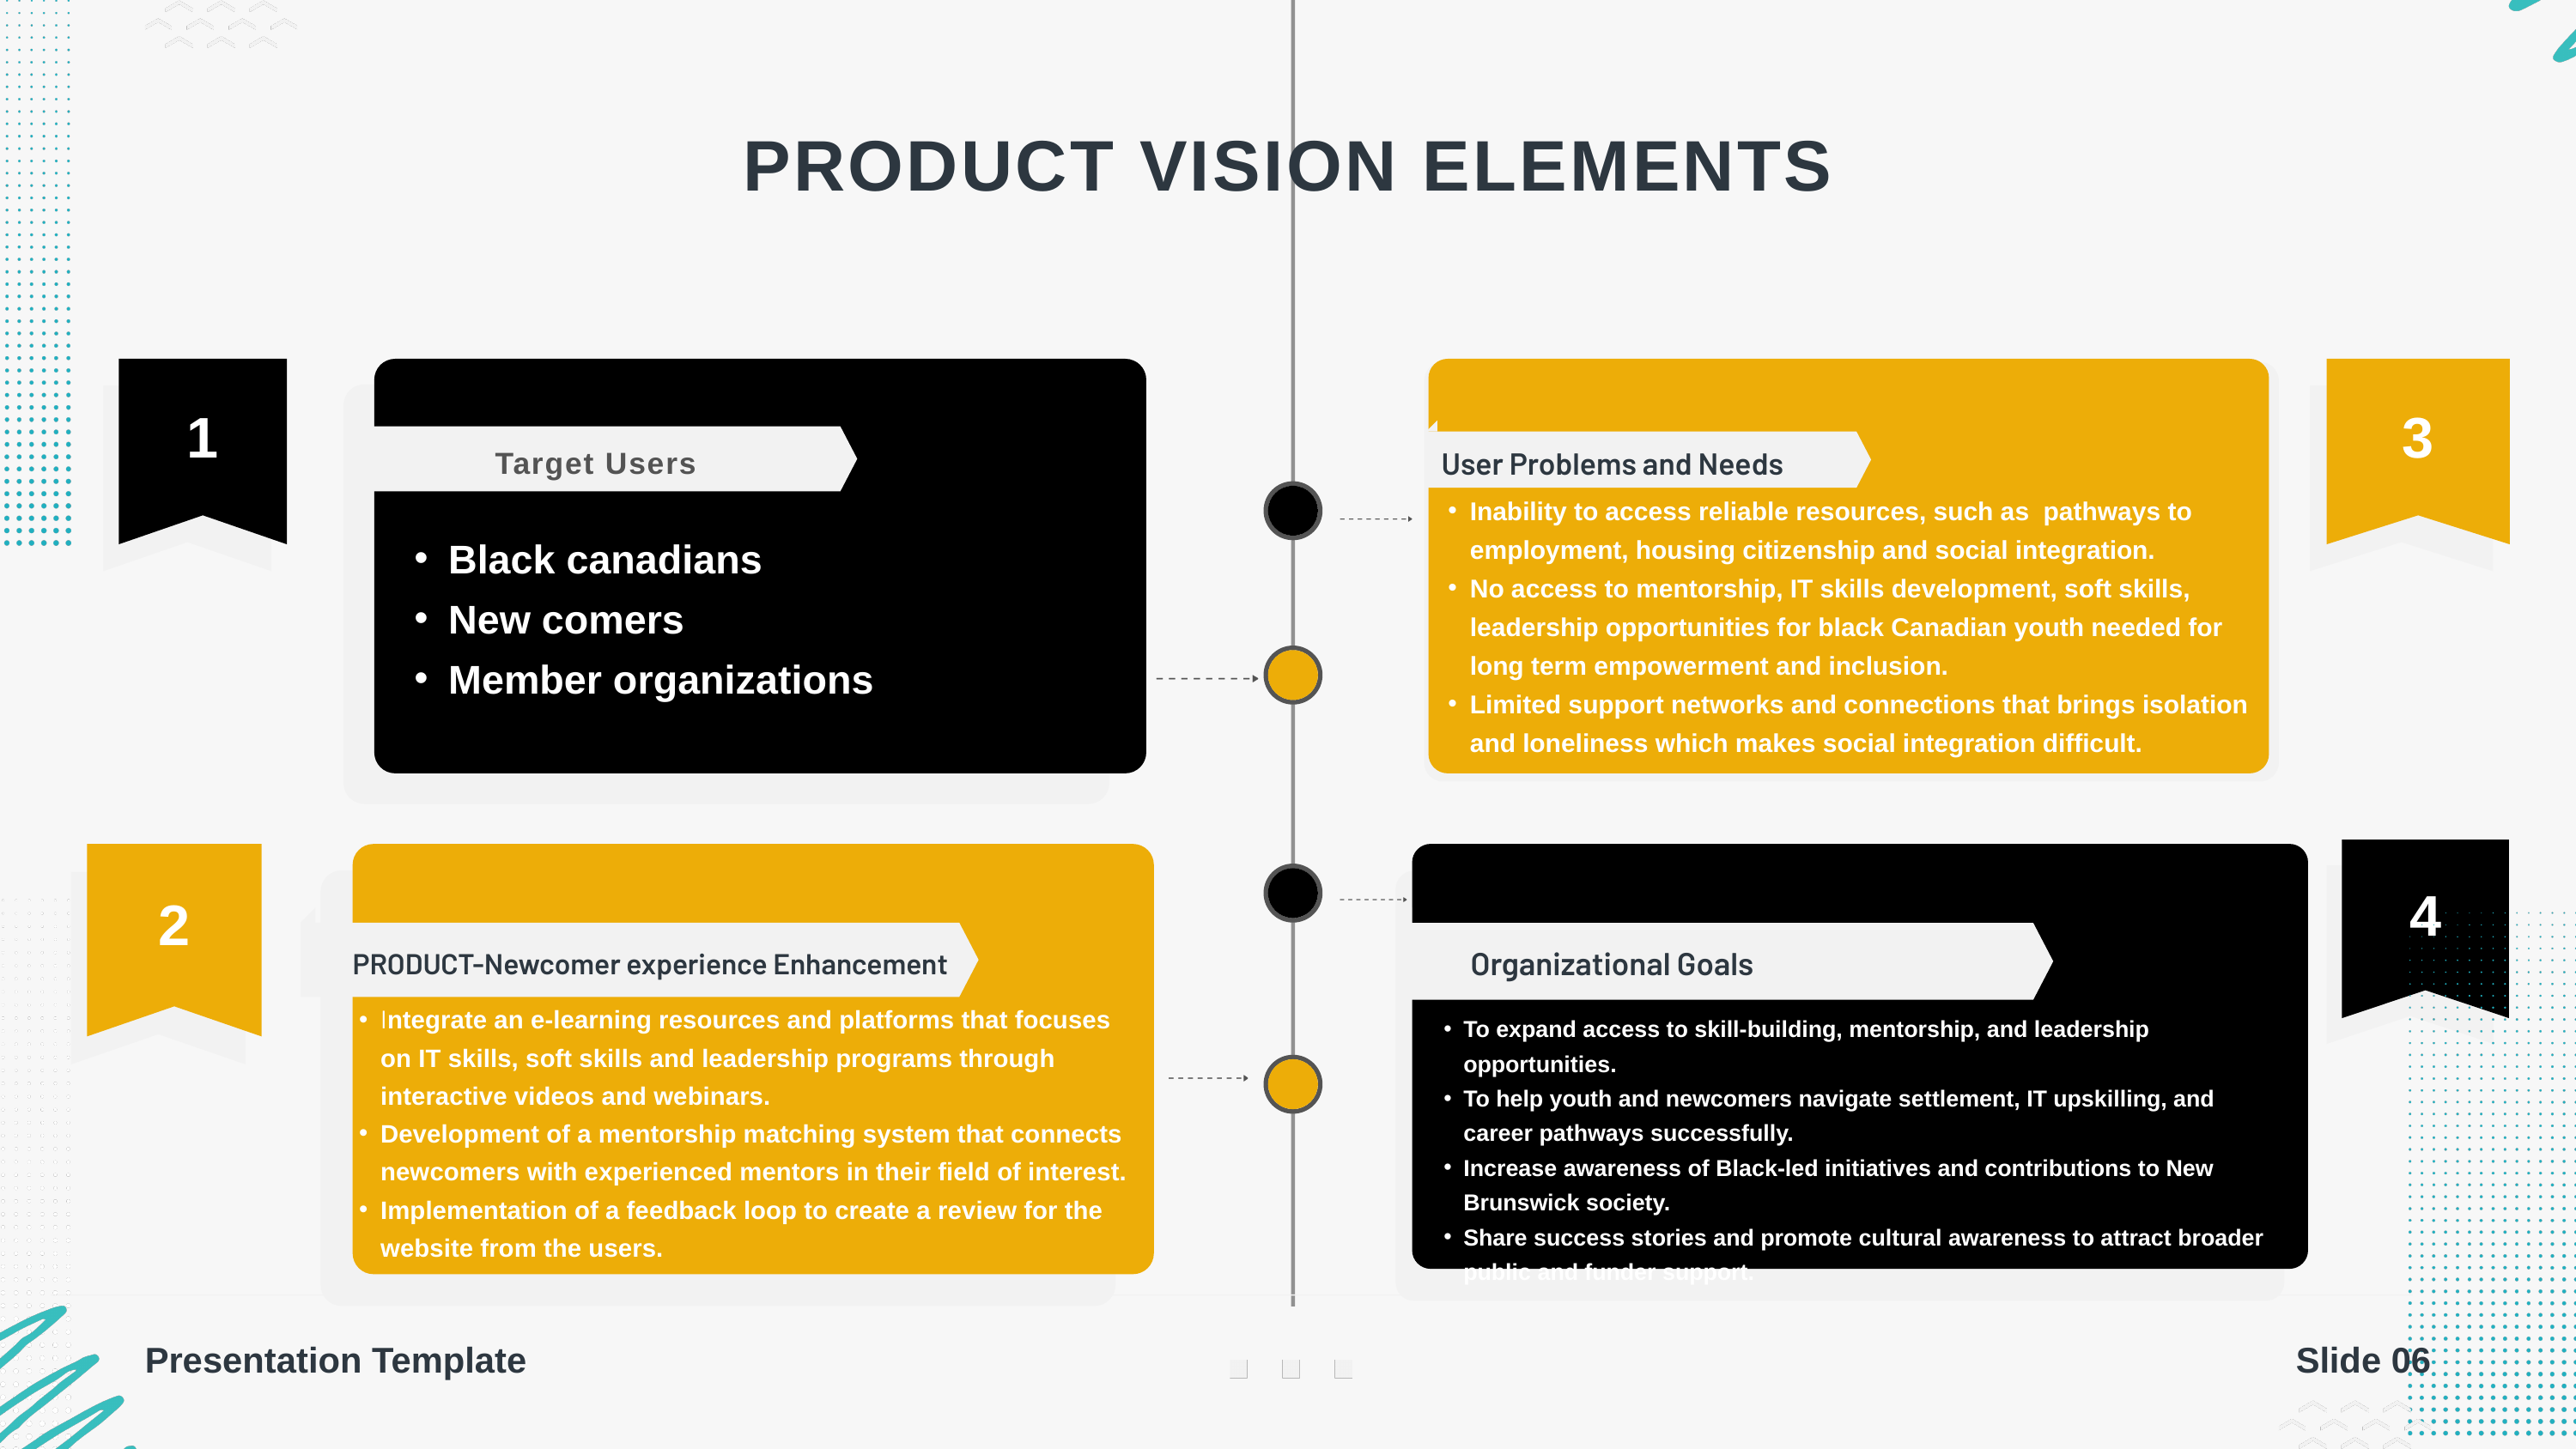

PRODUCT VISION ELEMENTS

1

3

Target Users
User Problems and Needs

Inability to access reliable resources, such as  pathways to employment, housing citizenship and social integration.
No access to mentorship, IT skills development, soft skills, leadership opportunities for black Canadian youth needed for long term empowerment and inclusion.
Limited support networks and connections that brings isolation and loneliness which makes social integration difficult.

Black canadians
New comers
Member organizations

4

2

Organizational Goals
PRODUCT-Newcomer experience Enhancement
Integrate an e-learning resources and platforms that focuses on IT skills, soft skills and leadership programs through interactive videos and webinars.
Development of a mentorship matching system that connects newcomers with experienced mentors in their field of interest.
Implementation of a feedback loop to create a review for the website from the users.

To expand access to skill-building, mentorship, and leadership opportunities.
To help youth and newcomers navigate settlement, IT upskilling, and career pathways successfully.
Increase awareness of Black-led initiatives and contributions to New Brunswick society.
Share success stories and promote cultural awareness to attract broader public and funder support.

Presentation Template
Slide 06